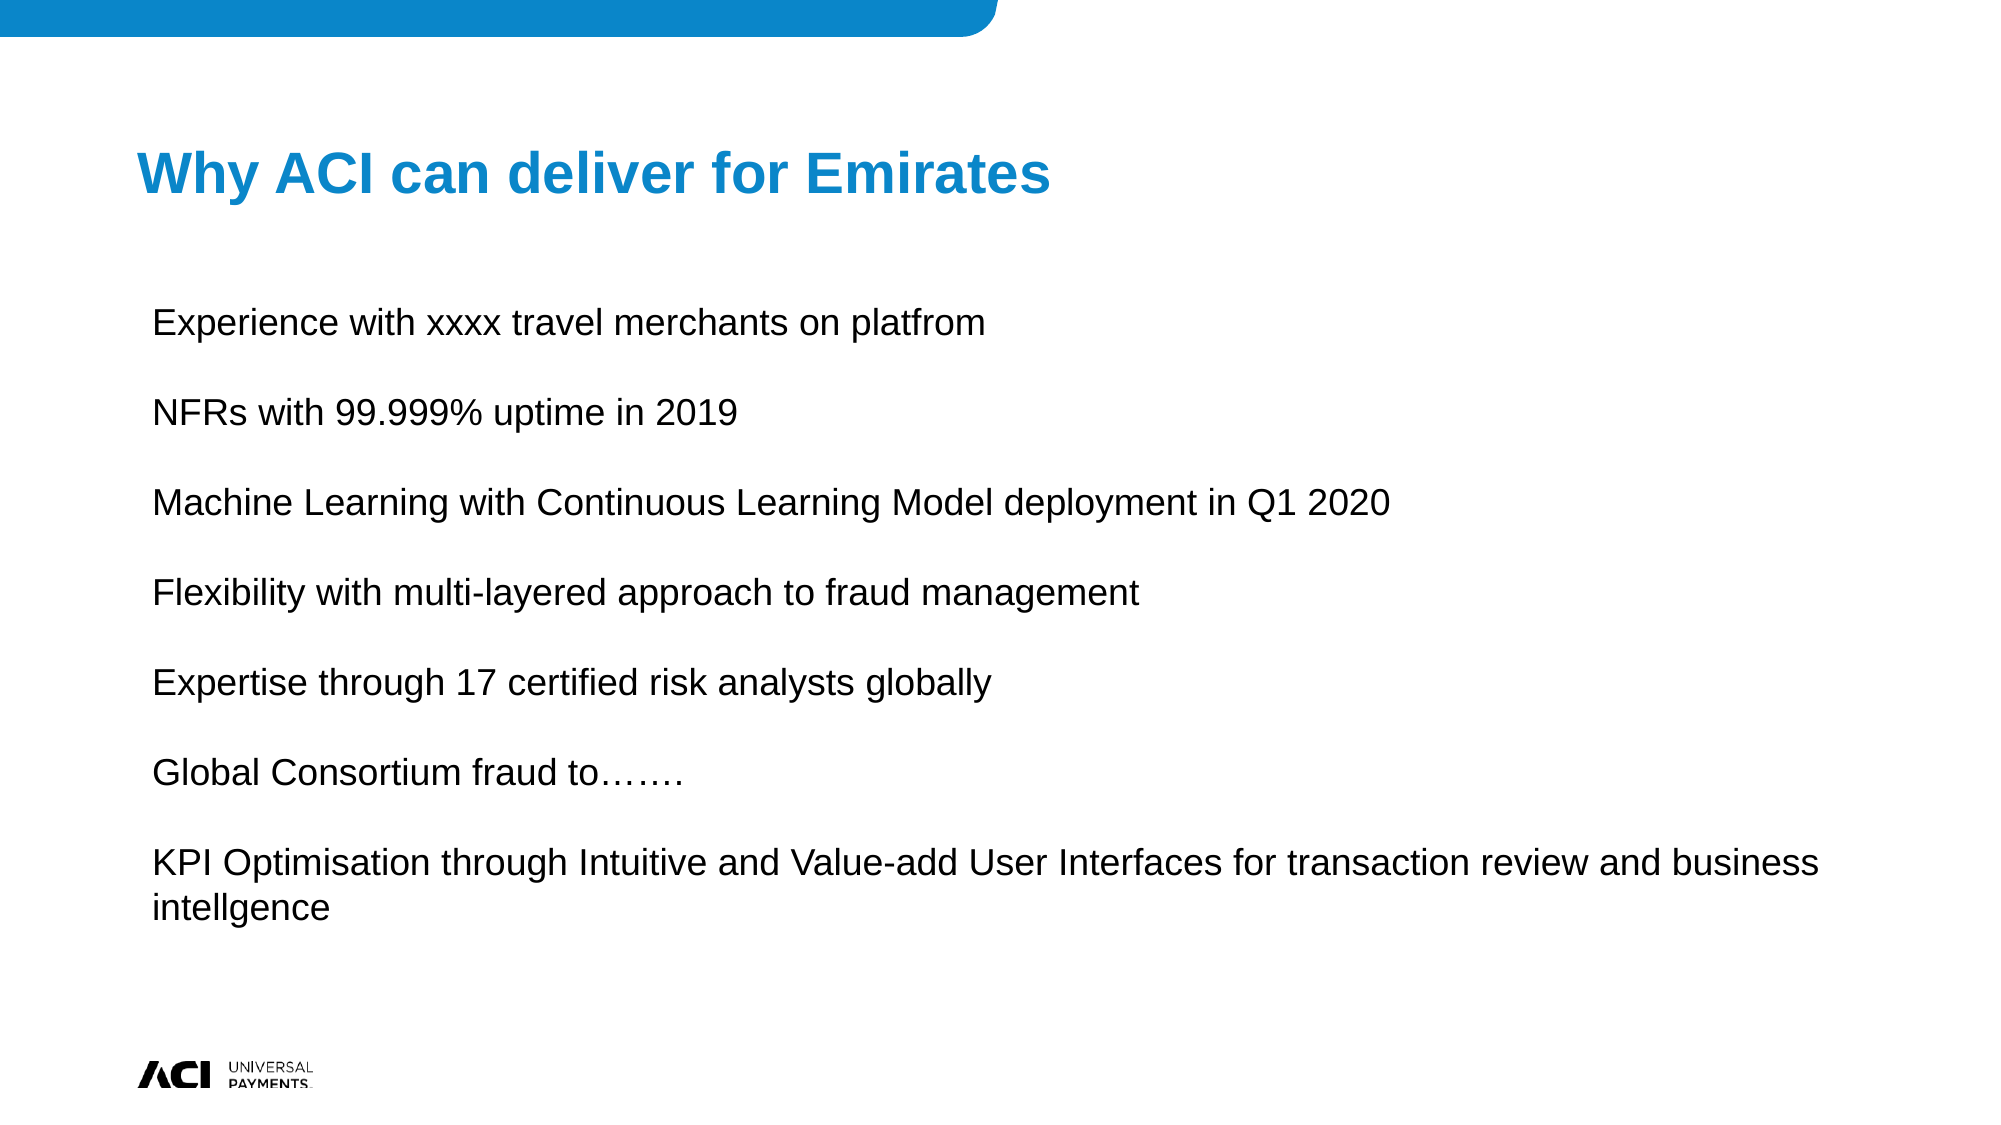

# Why ACI can deliver for Emirates
Experience with xxxx travel merchants on platfrom

NFRs with 99.999% uptime in 2019

Machine Learning with Continuous Learning Model deployment in Q1 2020

Flexibility with multi-layered approach to fraud management

Expertise through 17 certified risk analysts globally

Global Consortium fraud to…….

KPI Optimisation through Intuitive and Value-add User Interfaces for transaction review and business intellgence